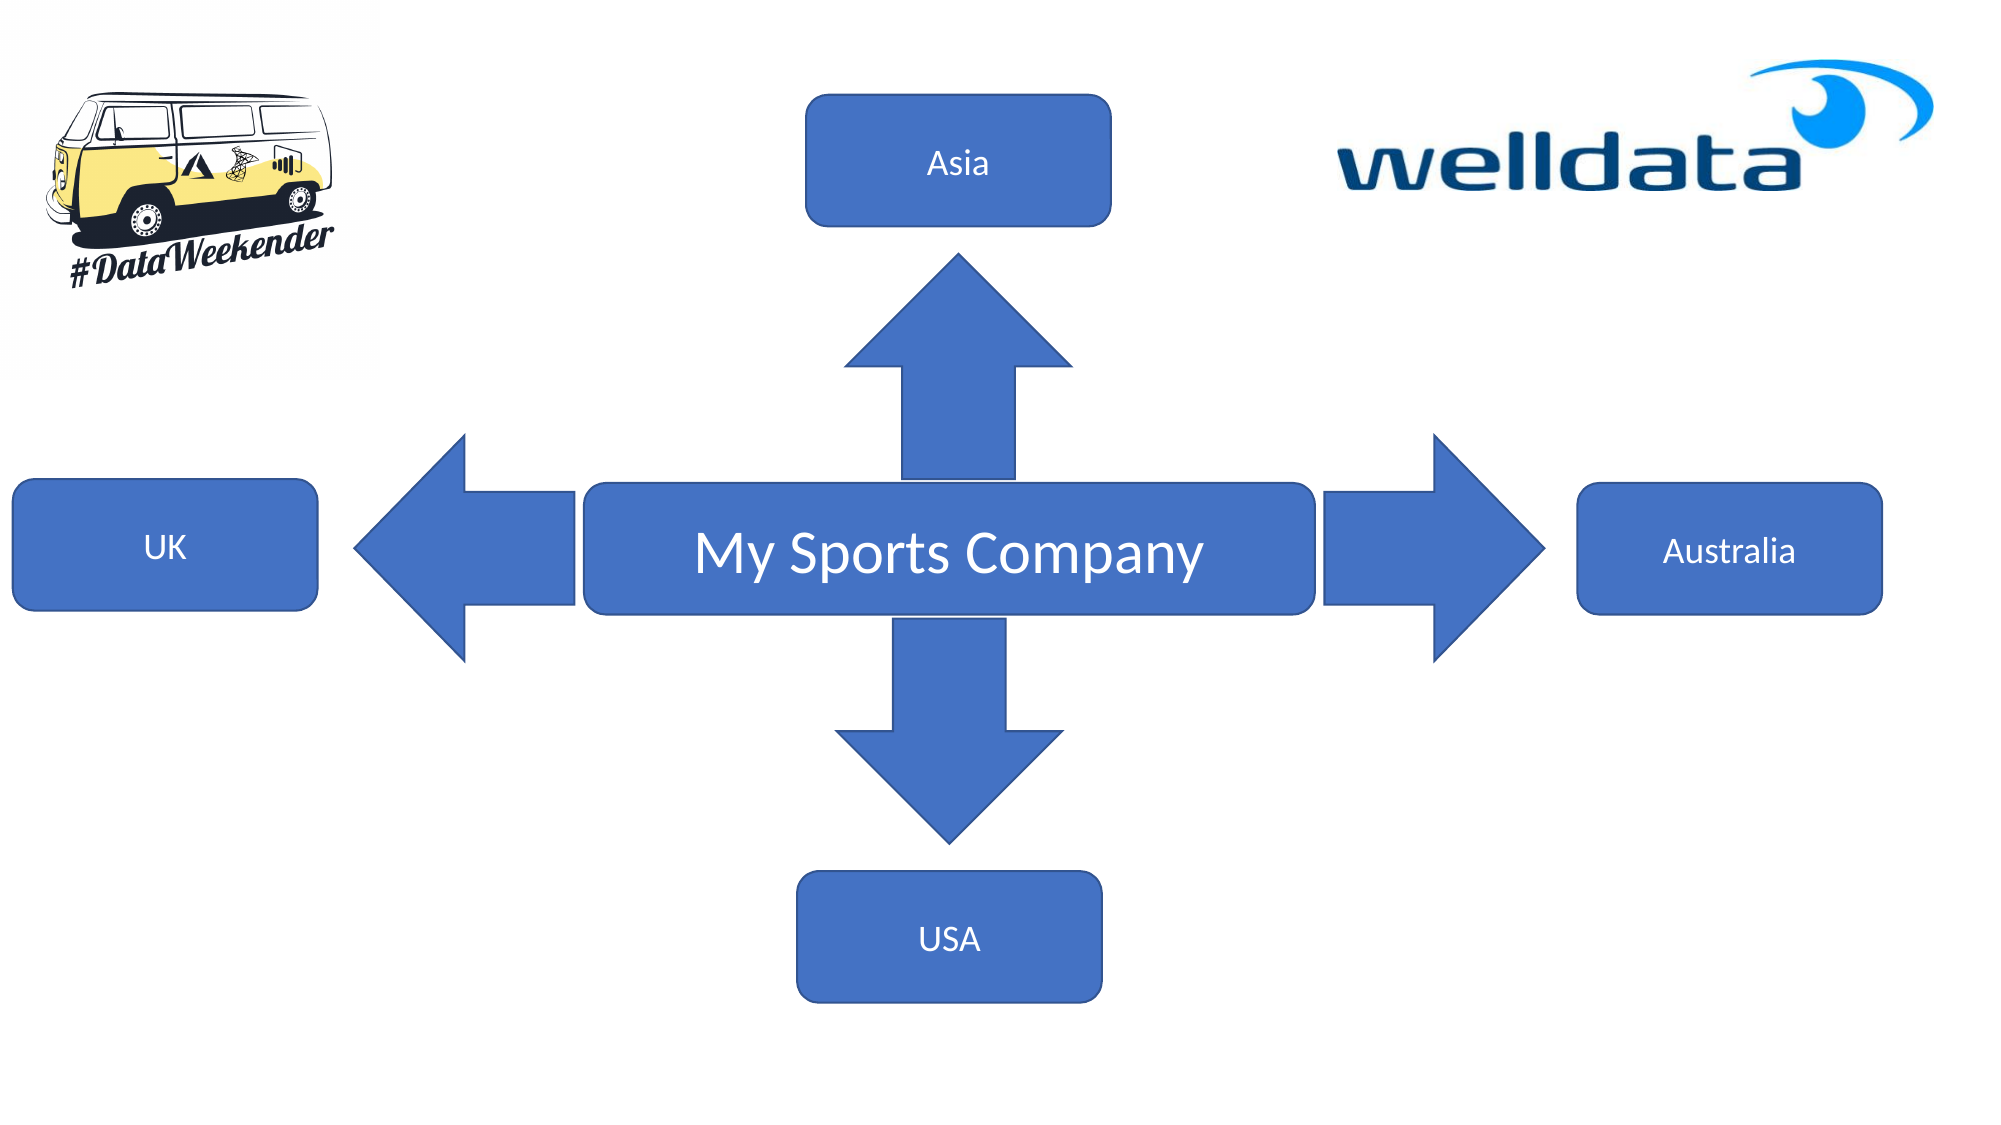

Asia

UK
My Sports Company
Australia

USA